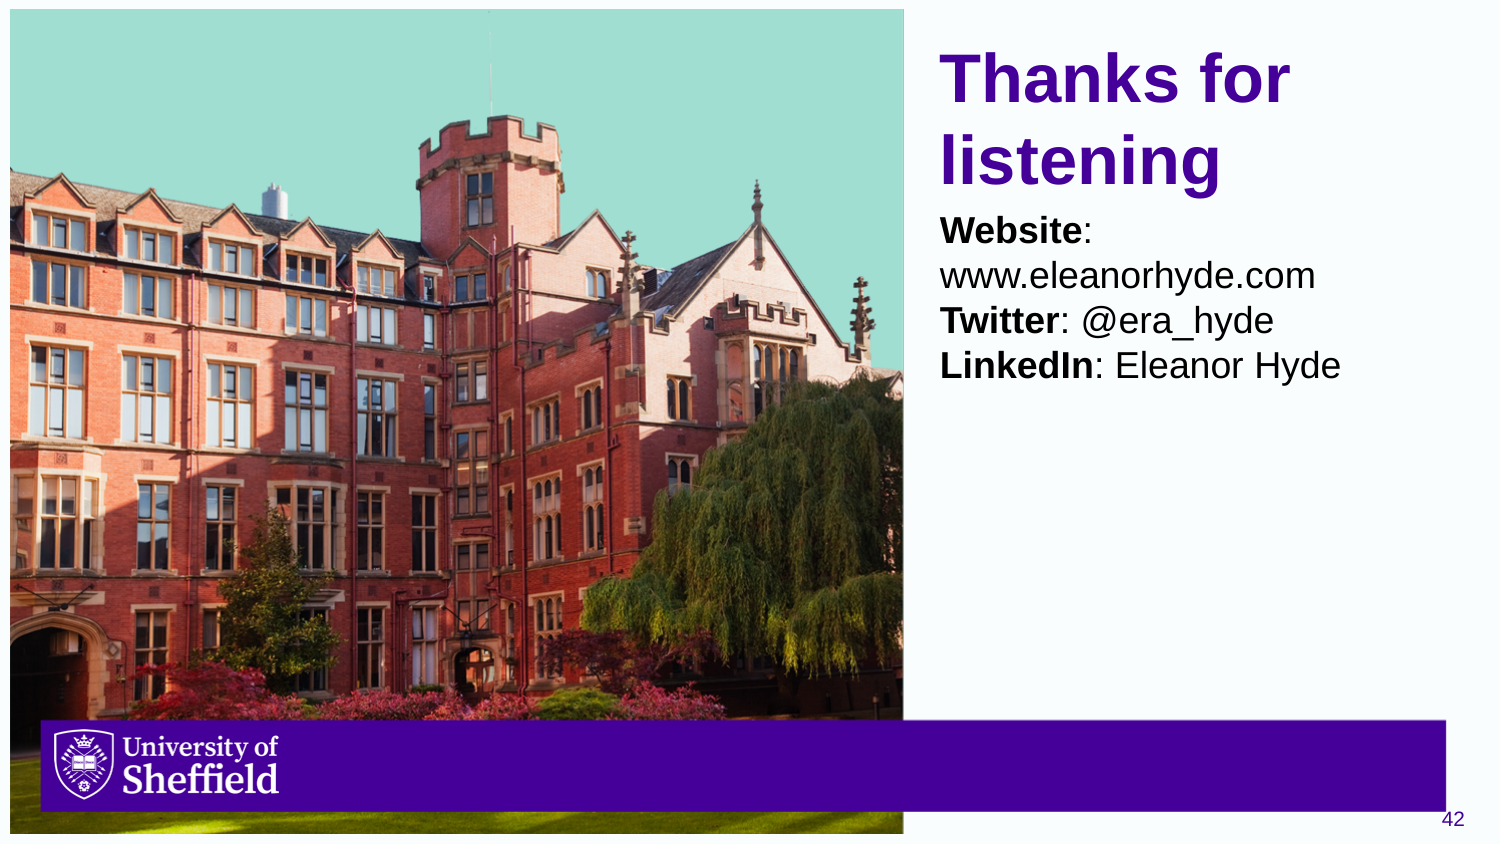

# Thanks for listening
Website: www.eleanorhyde.com
Twitter: @era_hyde
LinkedIn: Eleanor Hyde
42